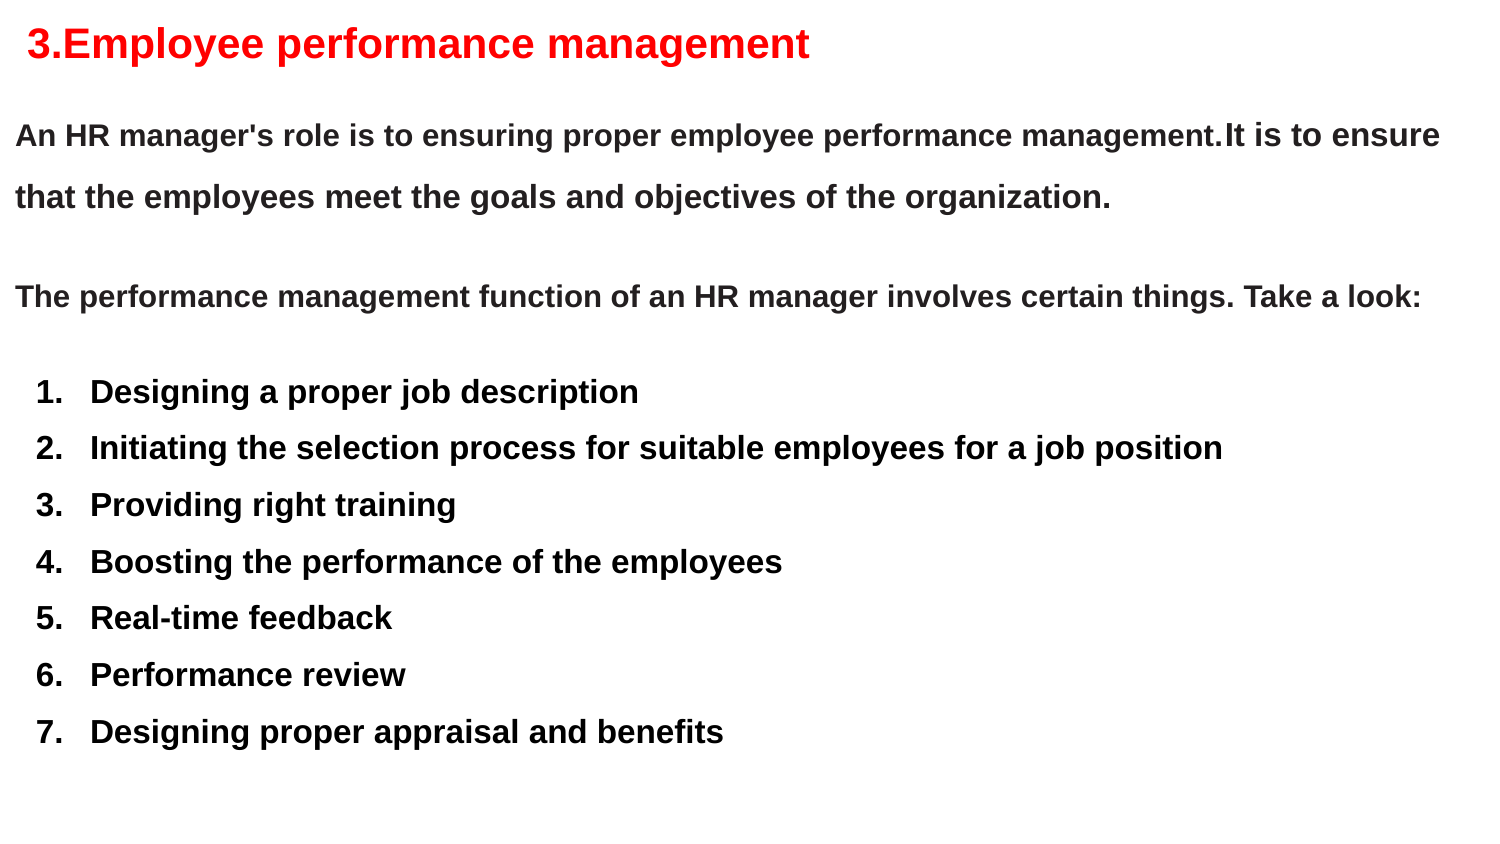

3.Employee performance management
An HR manager's role is to ensuring proper employee performance management.It is to ensure that the employees meet the goals and objectives of the organization.
The performance management function of an HR manager involves certain things. Take a look:
Designing a proper job description
Initiating the selection process for suitable employees for a job position
Providing right training
Boosting the performance of the employees
Real-time feedback
Performance review
Designing proper appraisal and benefits